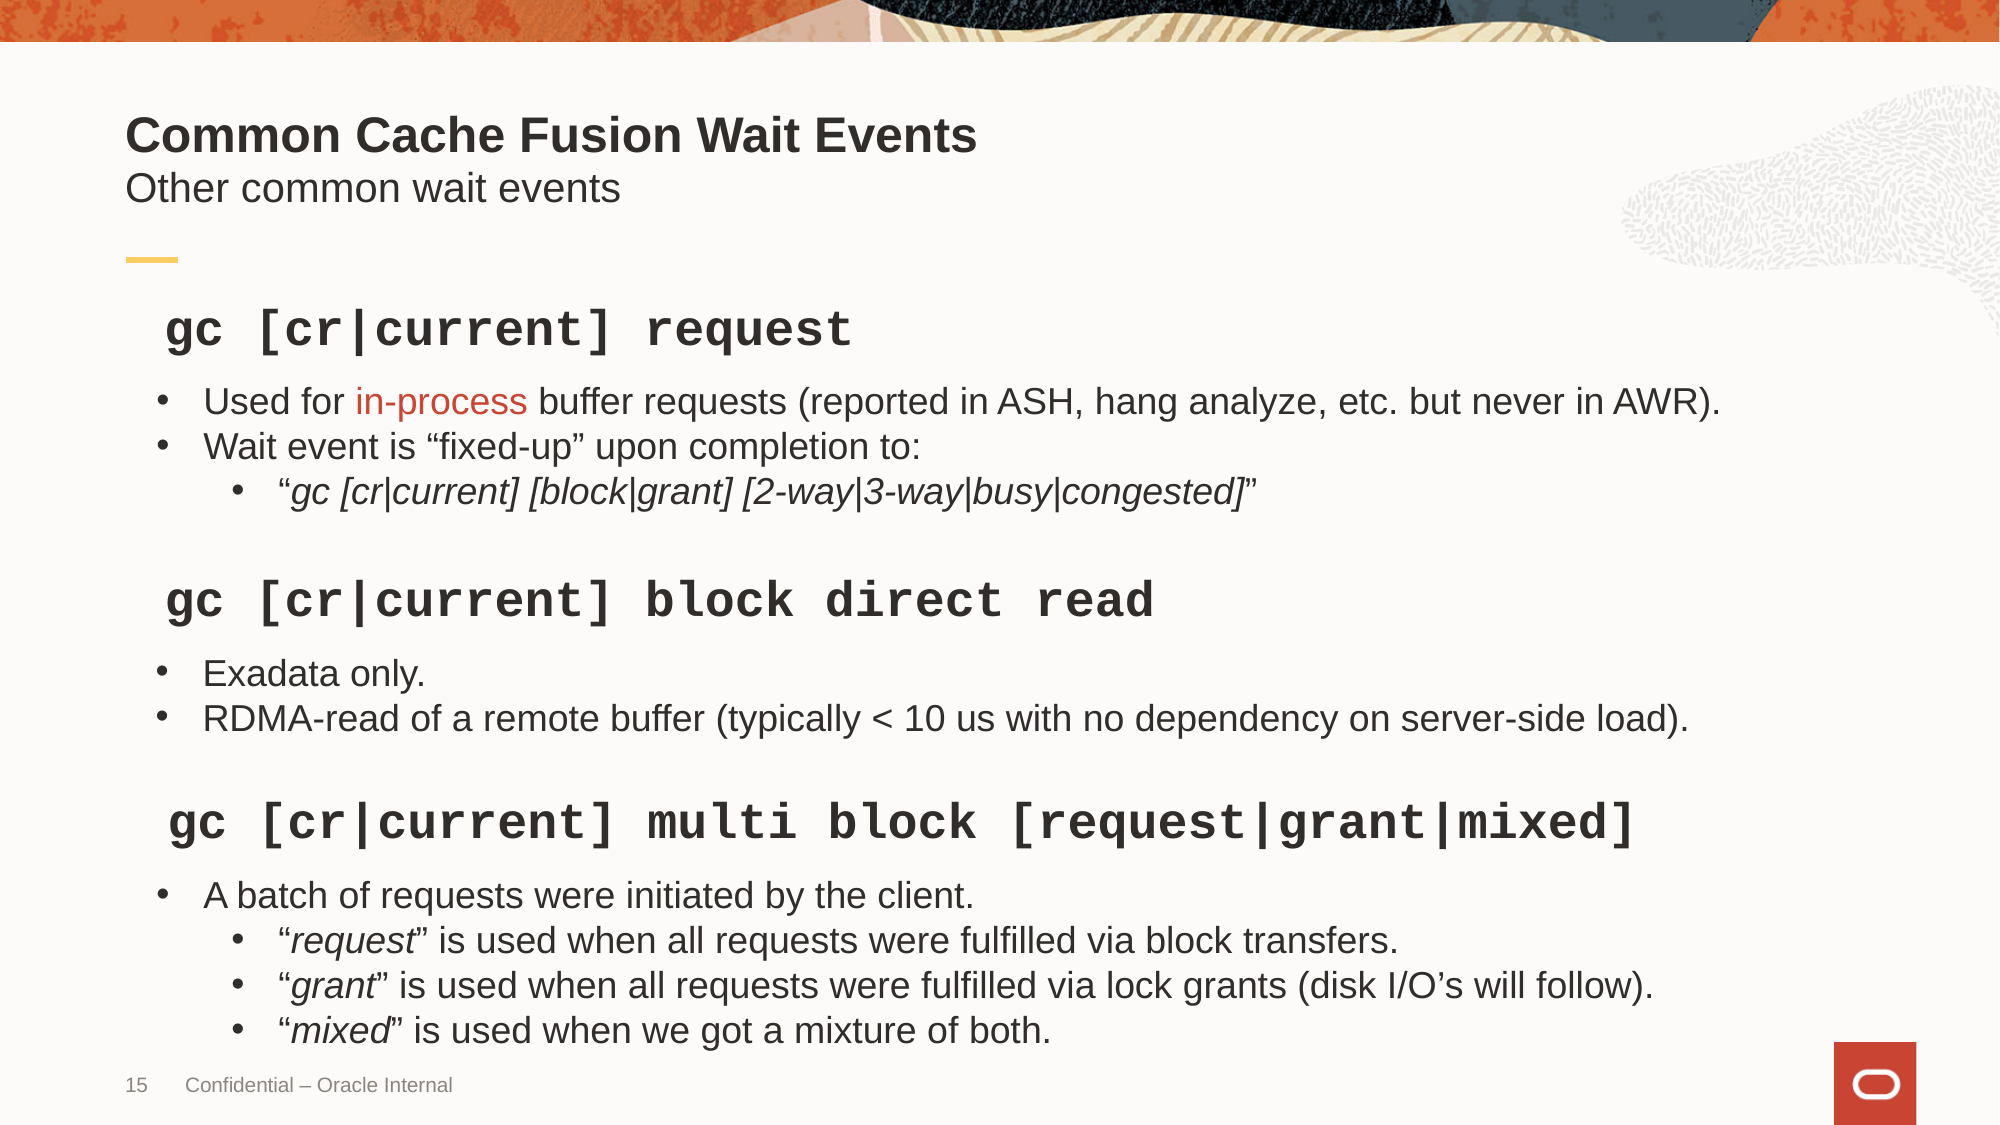

# Common Cache Fusion Wait Events
Other common wait events
gc [cr|current] request
Used for in-process buffer requests (reported in ASH, hang analyze, etc. but never in AWR).
Wait event is “fixed-up” upon completion to:
“gc [cr|current] [block|grant] [2-way|3-way|busy|congested]”
gc [cr|current] block direct read
Exadata only.
RDMA-read of a remote buffer (typically < 10 us with no dependency on server-side load).
gc [cr|current] multi block [request|grant|mixed]
A batch of requests were initiated by the client.
“request” is used when all requests were fulfilled via block transfers.
“grant” is used when all requests were fulfilled via lock grants (disk I/O’s will follow).
“mixed” is used when we got a mixture of both.
15
Confidential – Oracle Internal